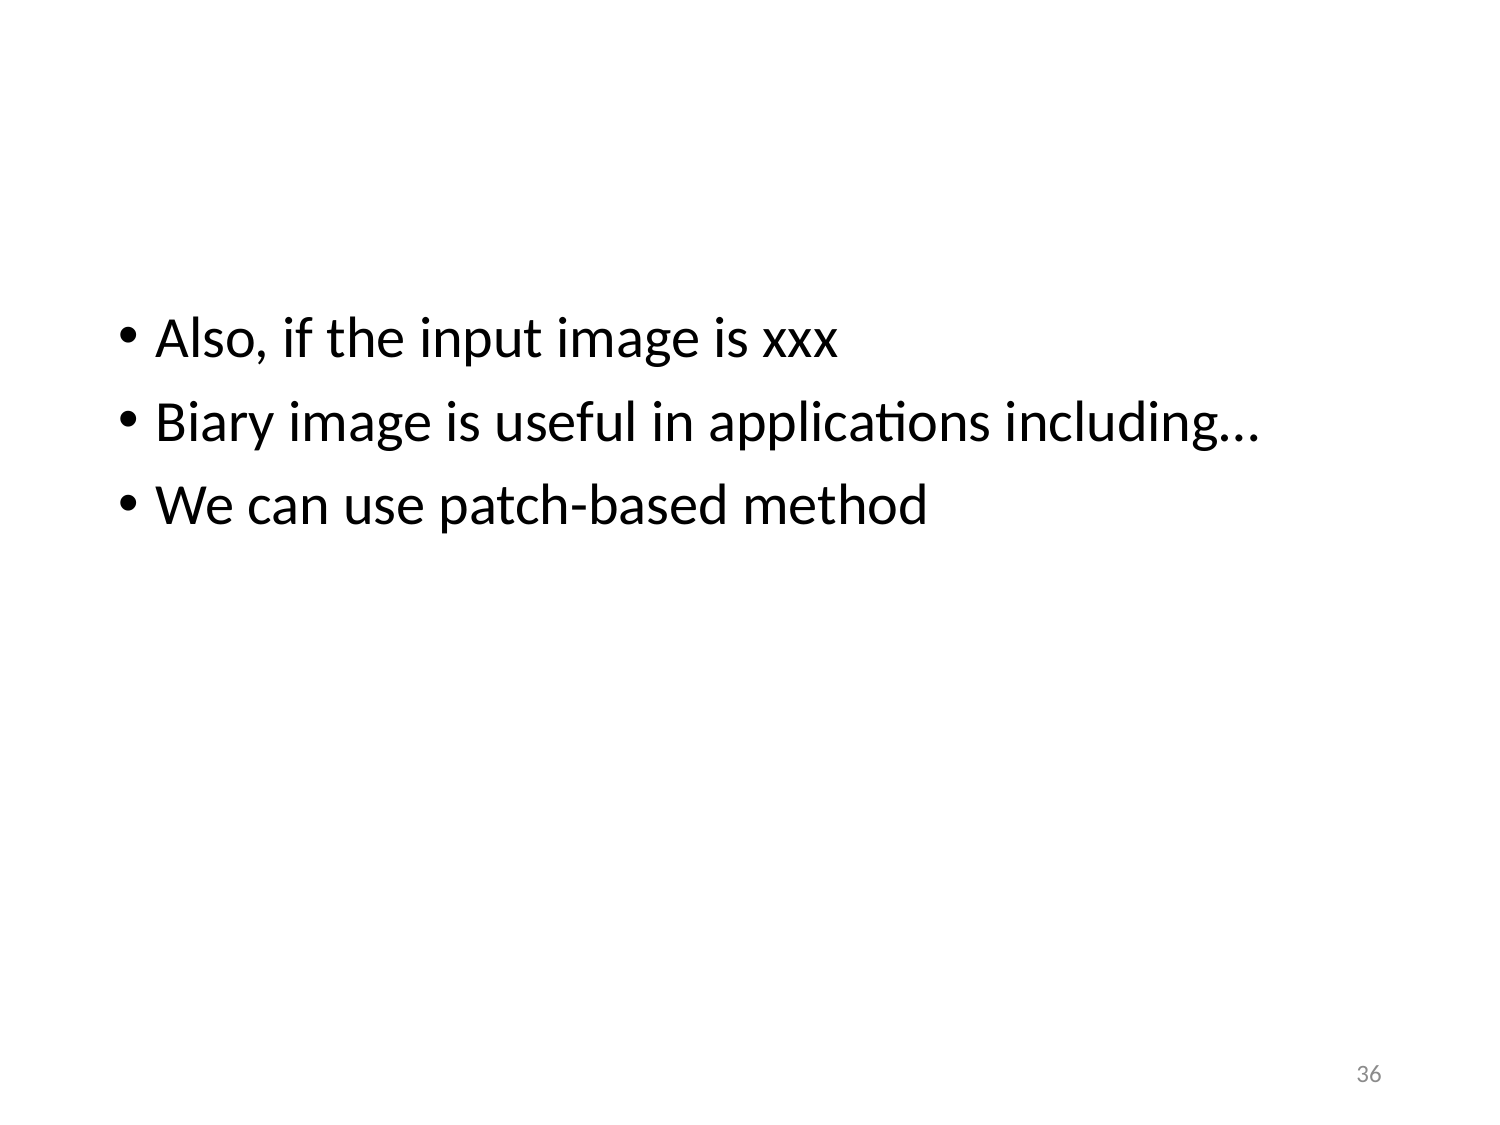

#
Also, if the input image is xxx
Biary image is useful in applications including…
We can use patch-based method
36